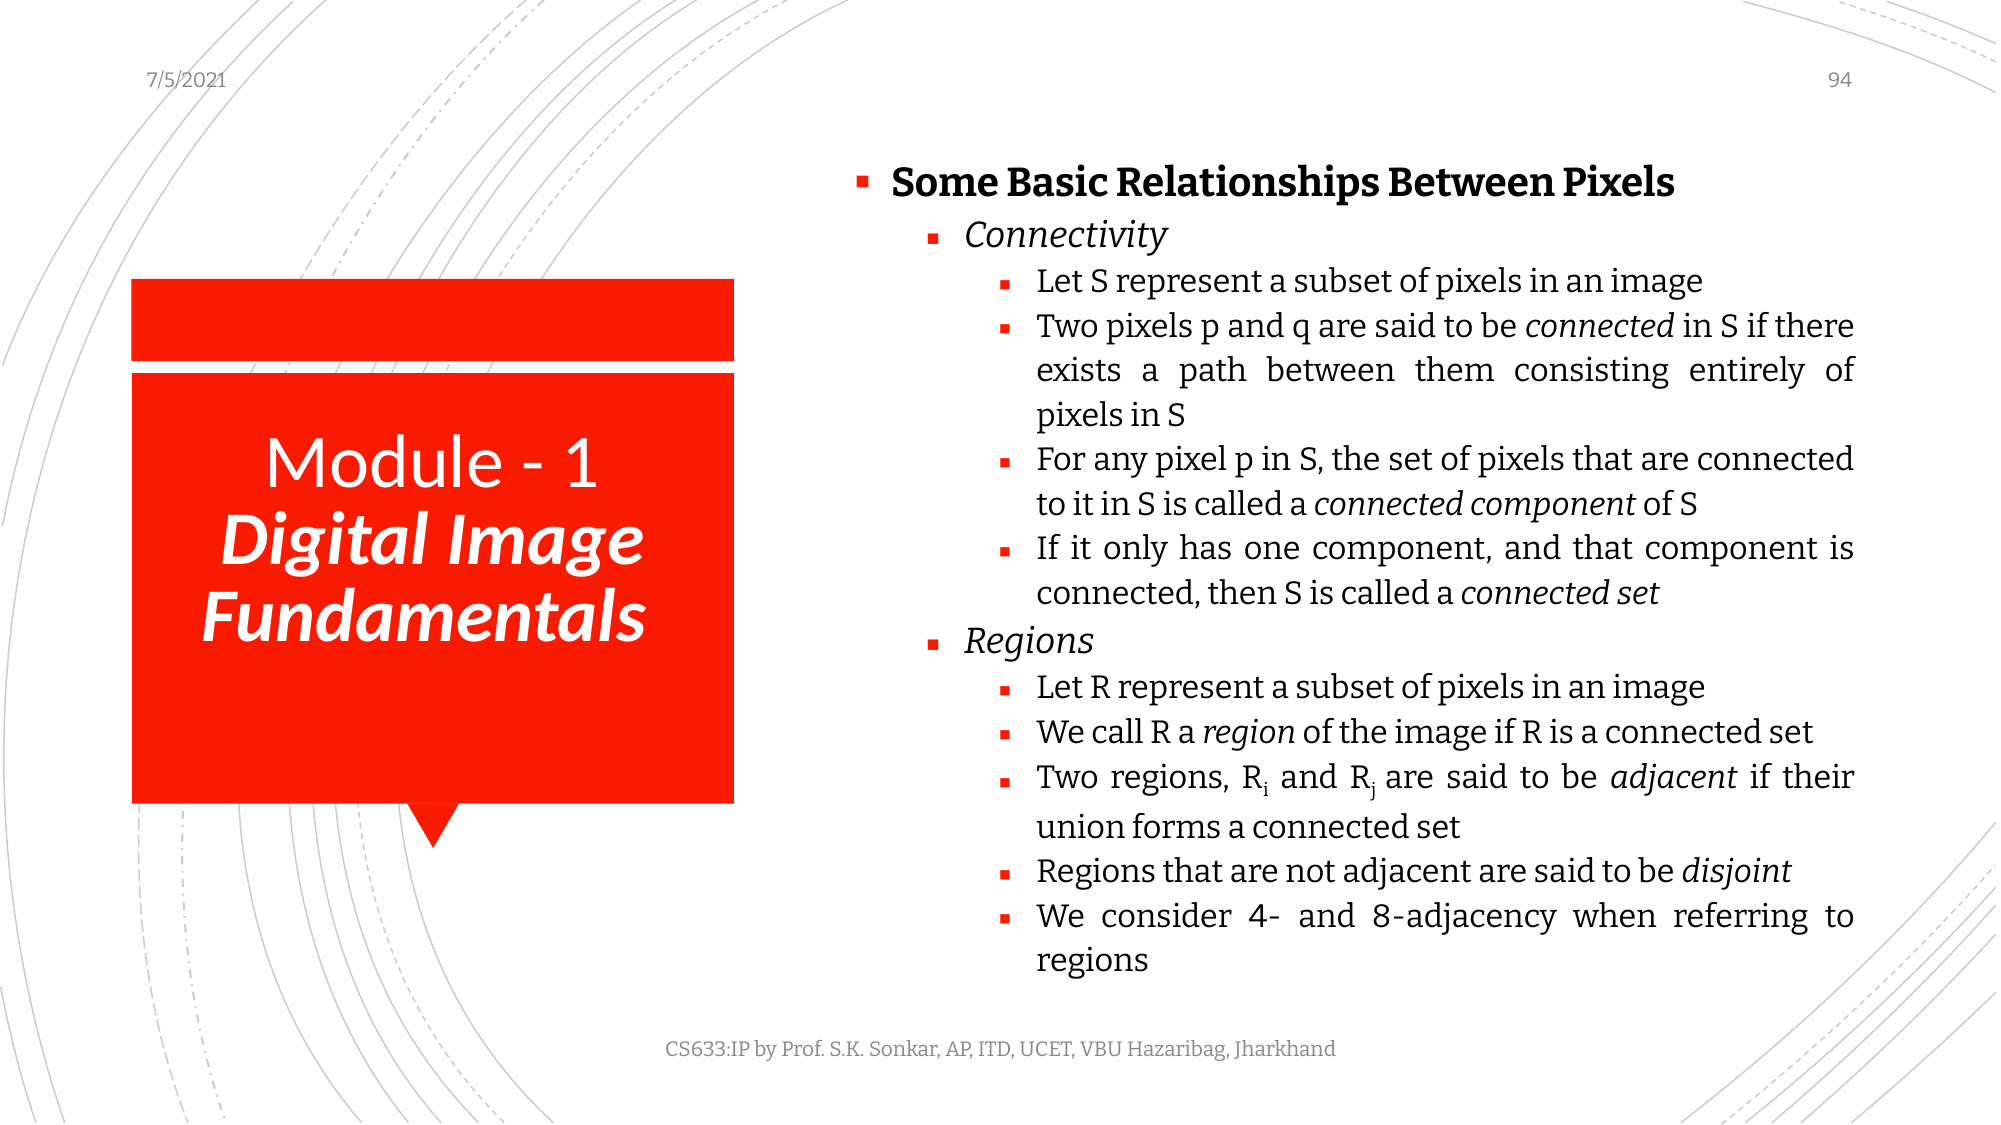

7/5/2021
94
Some Basic Relationships Between Pixels
Connectivity
Let S represent a subset of pixels in an image
Two pixels p and q are said to be connected in S if there exists a path between them consisting entirely of pixels in S
For any pixel p in S, the set of pixels that are connected to it in S is called a connected component of S
If it only has one component, and that component is connected, then S is called a connected set
Regions
Let R represent a subset of pixels in an image
We call R a region of the image if R is a connected set
Two regions, Ri and Rj are said to be adjacent if their union forms a connected set
Regions that are not adjacent are said to be disjoint
We consider 4- and 8-adjacency when referring to regions
# Module - 1 Digital Image Fundamentals
CS633:IP by Prof. S.K. Sonkar, AP, ITD, UCET, VBU Hazaribag, Jharkhand